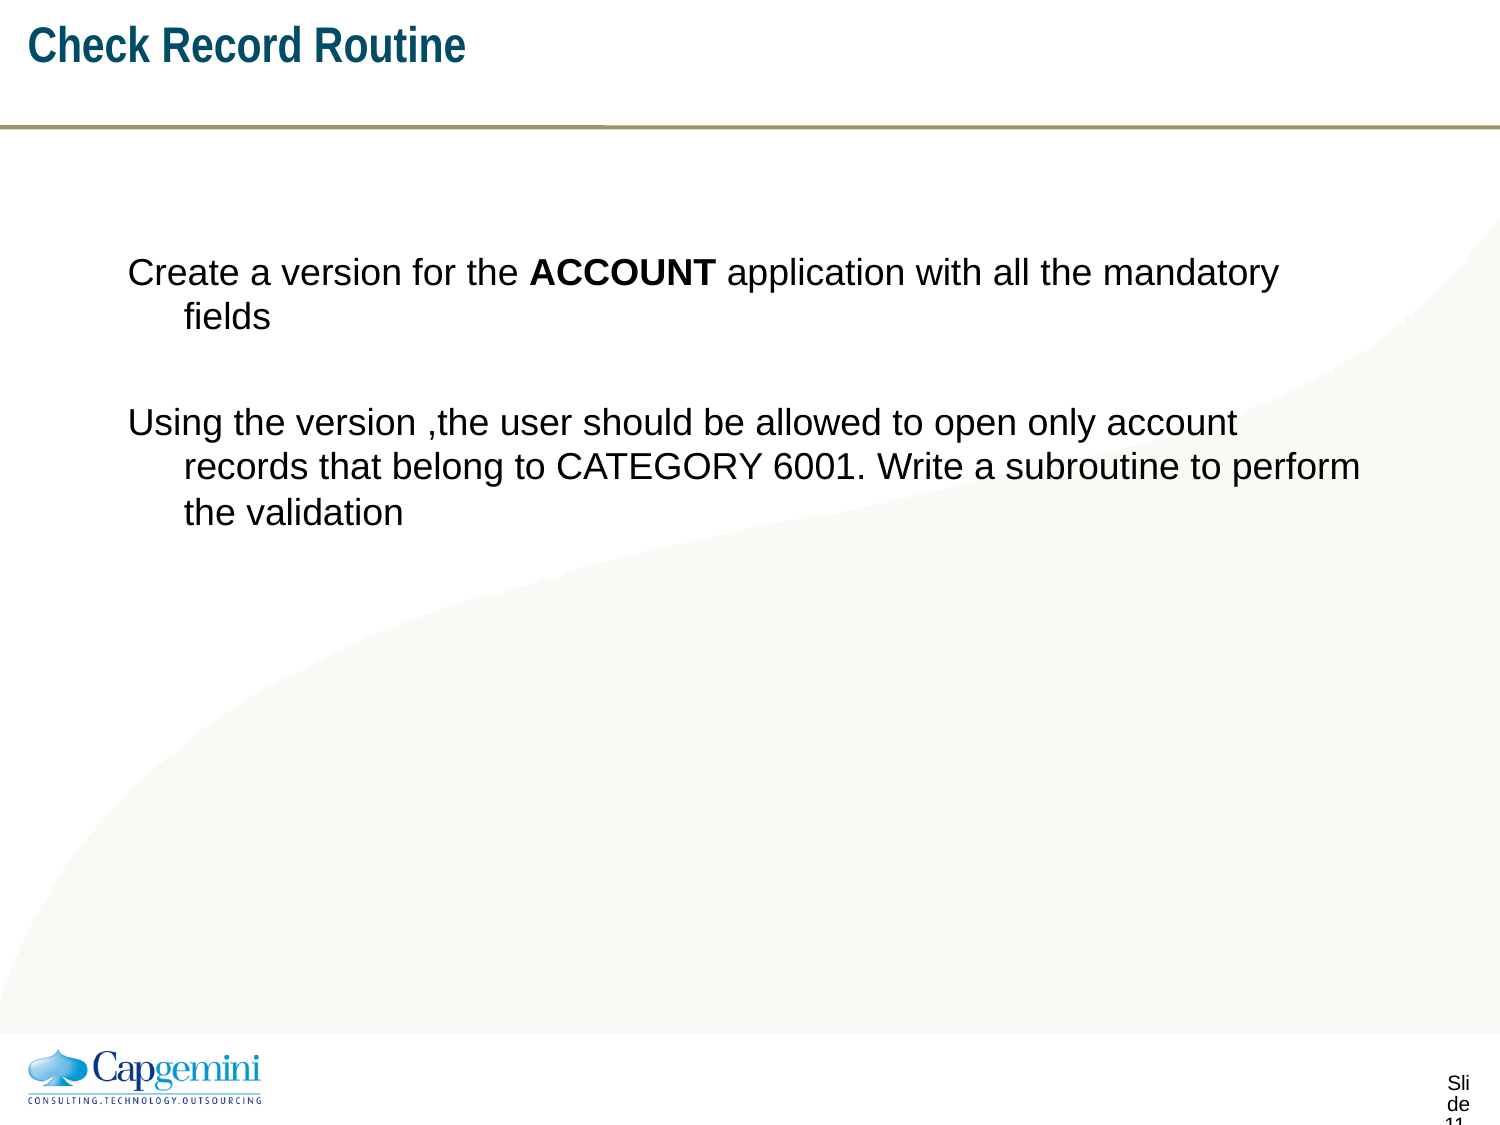

# Check Record Routine

Create a version for the ACCOUNT application with all the mandatory fields

Using the version ,the user should be allowed to open only account records that belong to CATEGORY 6001. Write a subroutine to perform the validation

Slide 111